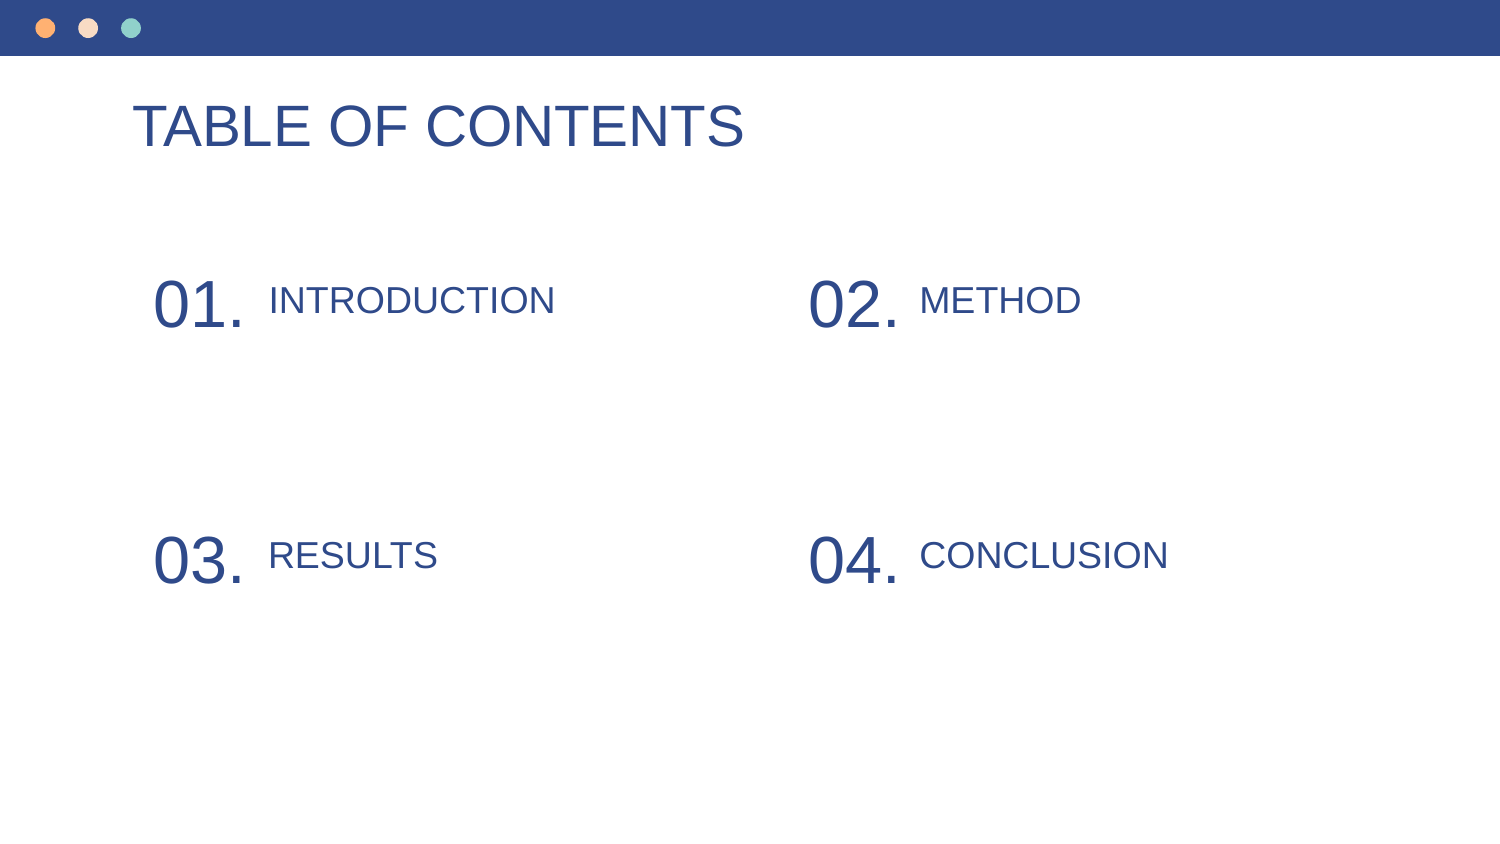

# TABLE OF CONTENTS
01.
02.
INTRODUCTION
METHOD
03.
RESULTS
04.
CONCLUSION